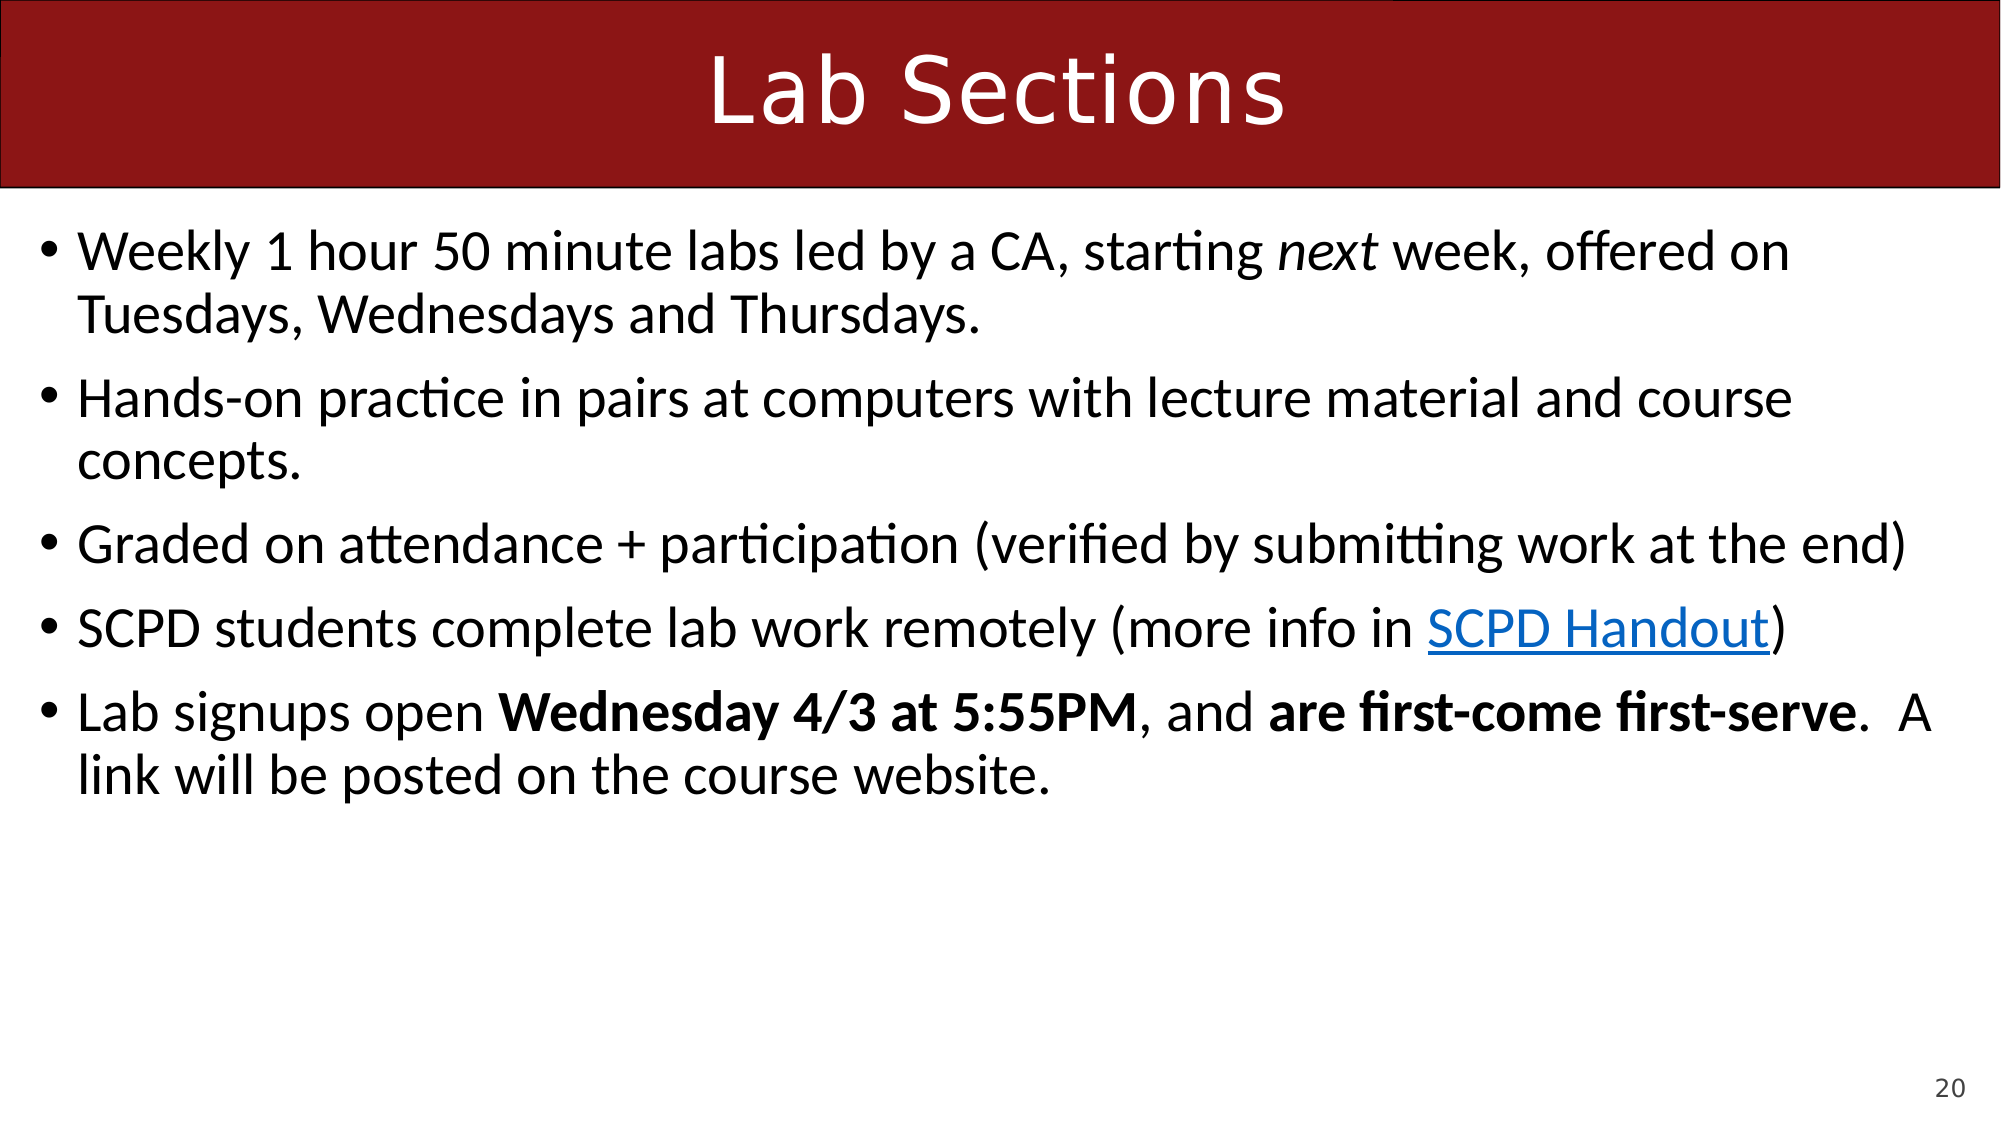

# Lab Sections
Weekly 1 hour 50 minute labs led by a CA, starting next week, offered on Tuesdays, Wednesdays and Thursdays.
Hands-on practice in pairs at computers with lecture material and course concepts.
Graded on attendance + participation (verified by submitting work at the end)
SCPD students complete lab work remotely (more info in SCPD Handout)
Lab signups open Wednesday 4/3 at 5:55PM, and are first-come first-serve.  A link will be posted on the course website.